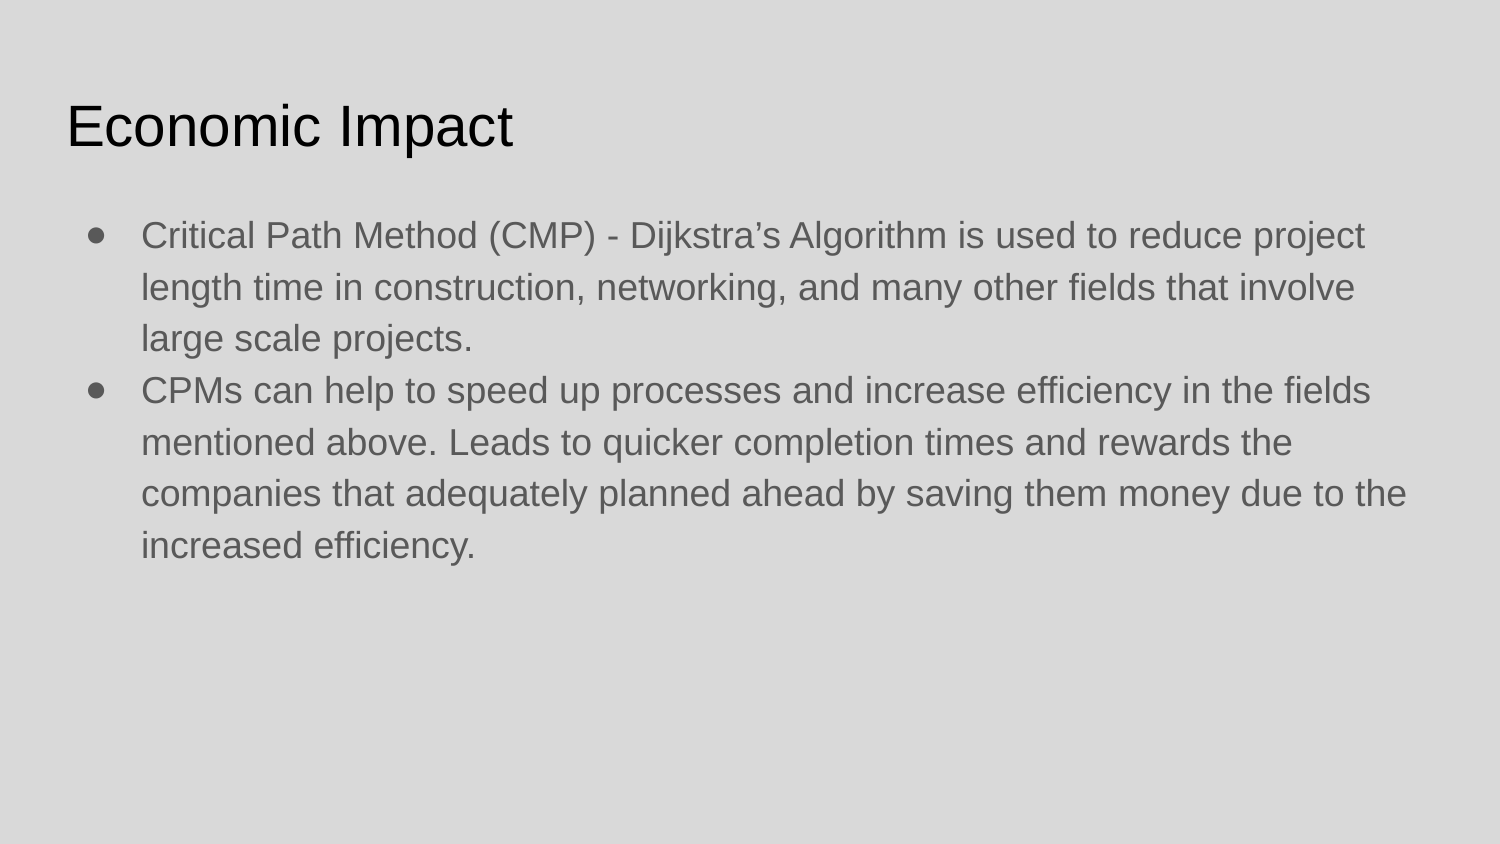

# Economic Impact
Critical Path Method (CMP) - Dijkstra’s Algorithm is used to reduce project length time in construction, networking, and many other fields that involve large scale projects.
CPMs can help to speed up processes and increase efficiency in the fields mentioned above. Leads to quicker completion times and rewards the companies that adequately planned ahead by saving them money due to the increased efficiency.